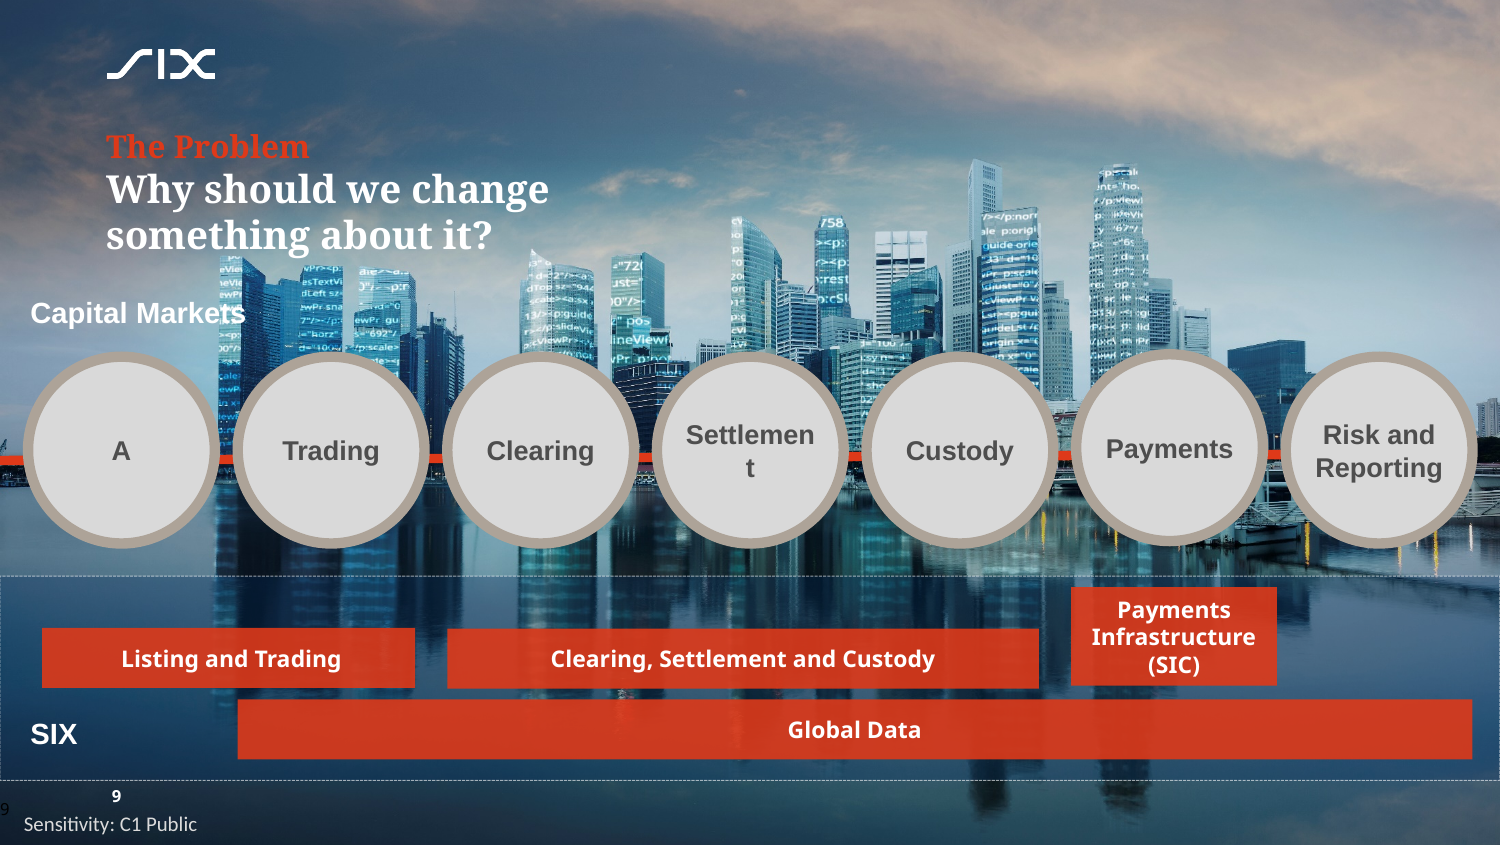

The Problem
Why should we change something about it?
Capital Markets
Payments
A
Trading
Clearing
Settlement
Custody
Risk and Reporting

Payments Infrastructure (SIC)
 Listing and Trading
Clearing, Settlement and Custody
Global Data
SIX
9
9